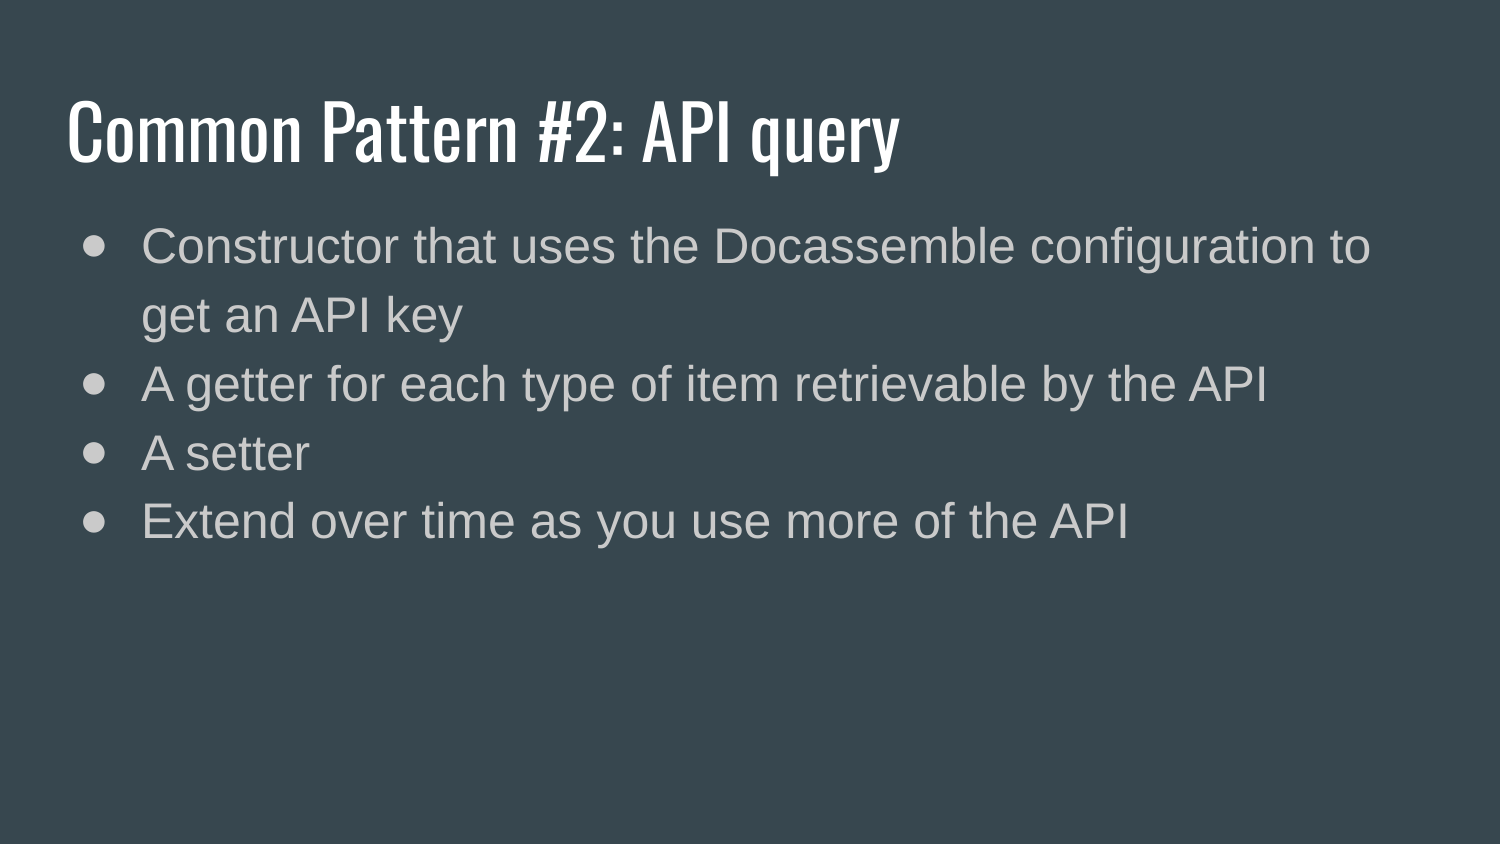

# Common Pattern #2: API query
Constructor that uses the Docassemble configuration to get an API key
A getter for each type of item retrievable by the API
A setter
Extend over time as you use more of the API